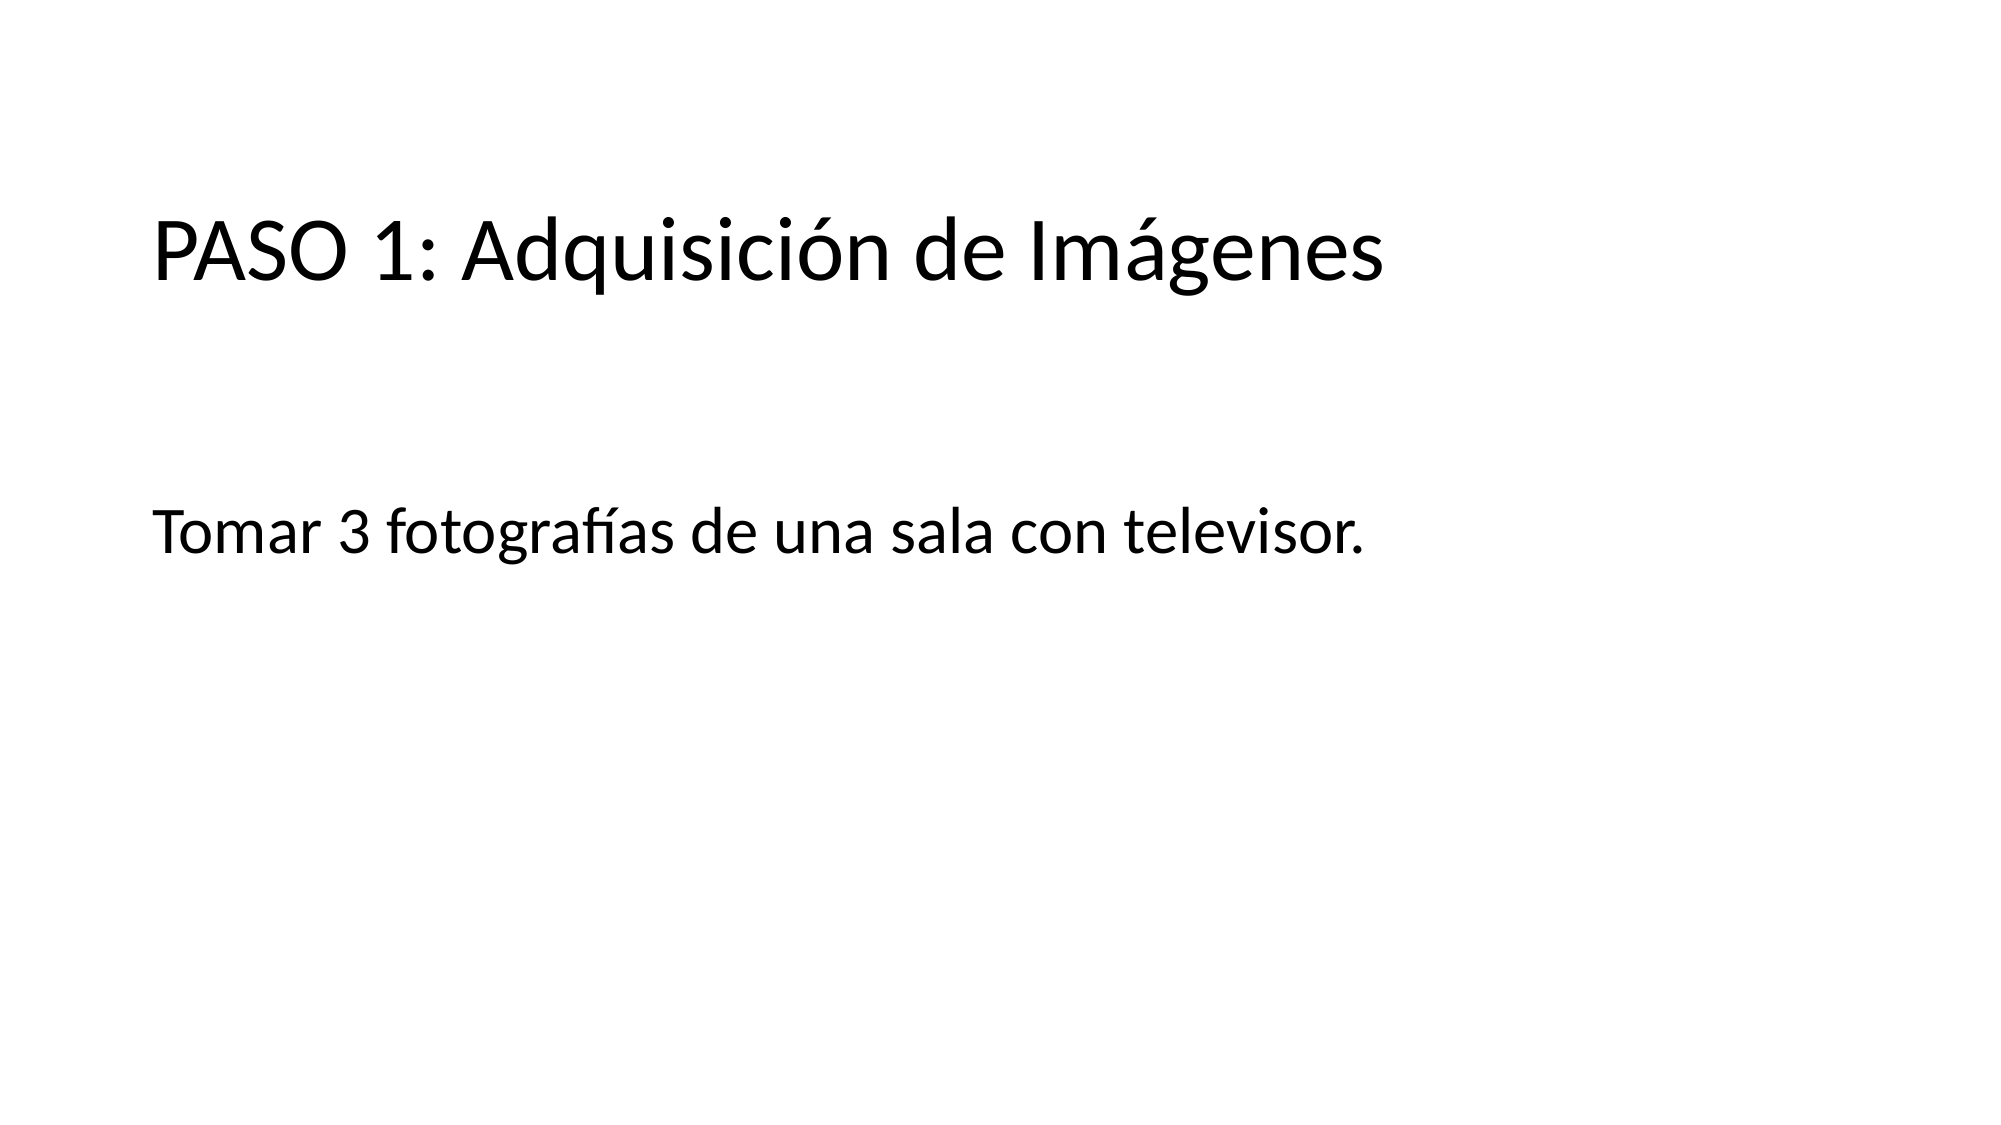

# PASO 1: Adquisición de Imágenes
Tomar 3 fotografías de una sala con televisor.